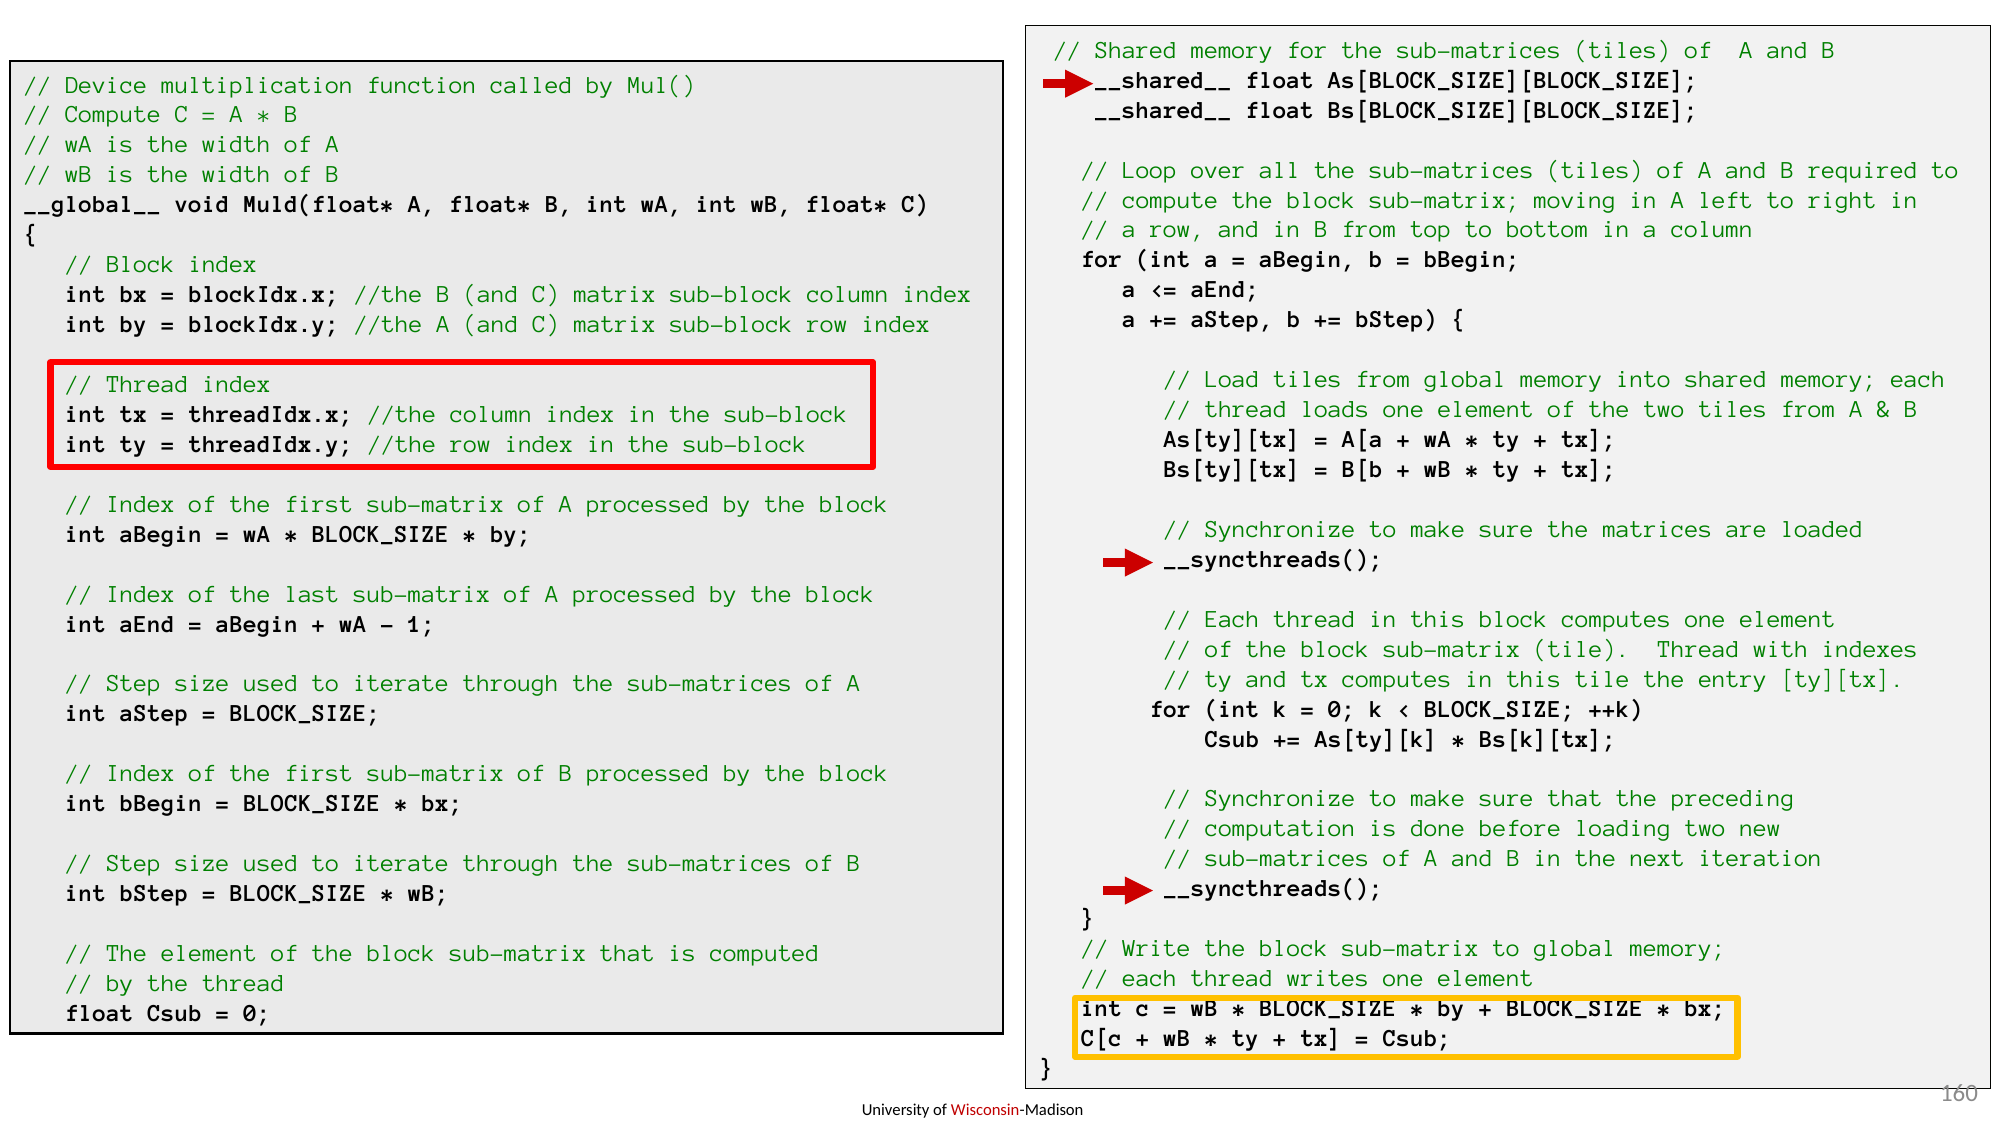

// Shared memory for the sub-matrices (tiles) of  A and B
    __shared__ float As[BLOCK_SIZE][BLOCK_SIZE];
    __shared__ float Bs[BLOCK_SIZE][BLOCK_SIZE];

   // Loop over all the sub-matrices (tiles) of A and B required to
   // compute the block sub-matrix; moving in A left to right in
   // a row, and in B from top to bottom in a column
   for (int a = aBegin, b = bBegin;
      a <= aEnd;
      a += aStep, b += bStep) {

         // Load tiles from global memory into shared memory; each
         // thread loads one element of the two tiles from A & B
         As[ty][tx] = A[a + wA * ty + tx];
         Bs[ty][tx] = B[b + wB * ty + tx];

         // Synchronize to make sure the matrices are loaded
         __syncthreads();

         // Each thread in this block computes one element
         // of the block sub-matrix (tile).  Thread with indexes
         // ty and tx computes in this tile the entry [ty][tx].
        for (int k = 0; k < BLOCK_SIZE; ++k)
            Csub += As[ty][k] * Bs[k][tx];

         // Synchronize to make sure that the preceding
         // computation is done before loading two new
         // sub-matrices of A and B in the next iteration
         __syncthreads();
   }
   // Write the block sub-matrix to global memory;
   // each thread writes one element
   int c = wB * BLOCK_SIZE * by + BLOCK_SIZE * bx;
   C[c + wB * ty + tx] = Csub;
}
// Device multiplication function called by Mul()
// Compute C = A * B
// wA is the width of A
// wB is the width of B
__global__ void Muld(float* A, float* B, int wA, int wB, float* C)
{
   // Block index
   int bx = blockIdx.x; //the B (and C) matrix sub-block column index
   int by = blockIdx.y; //the A (and C) matrix sub-block row index

   // Thread index
   int tx = threadIdx.x; //the column index in the sub-block
   int ty = threadIdx.y; //the row index in the sub-block

   // Index of the first sub-matrix of A processed by the block
   int aBegin = wA * BLOCK_SIZE * by;

   // Index of the last sub-matrix of A processed by the block
   int aEnd = aBegin + wA - 1;

   // Step size used to iterate through the sub-matrices of A
   int aStep = BLOCK_SIZE;

   // Index of the first sub-matrix of B processed by the block
   int bBegin = BLOCK_SIZE * bx;

   // Step size used to iterate through the sub-matrices of B
   int bStep = BLOCK_SIZE * wB;

   // The element of the block sub-matrix that is computed
   // by the thread
   float Csub = 0;

160